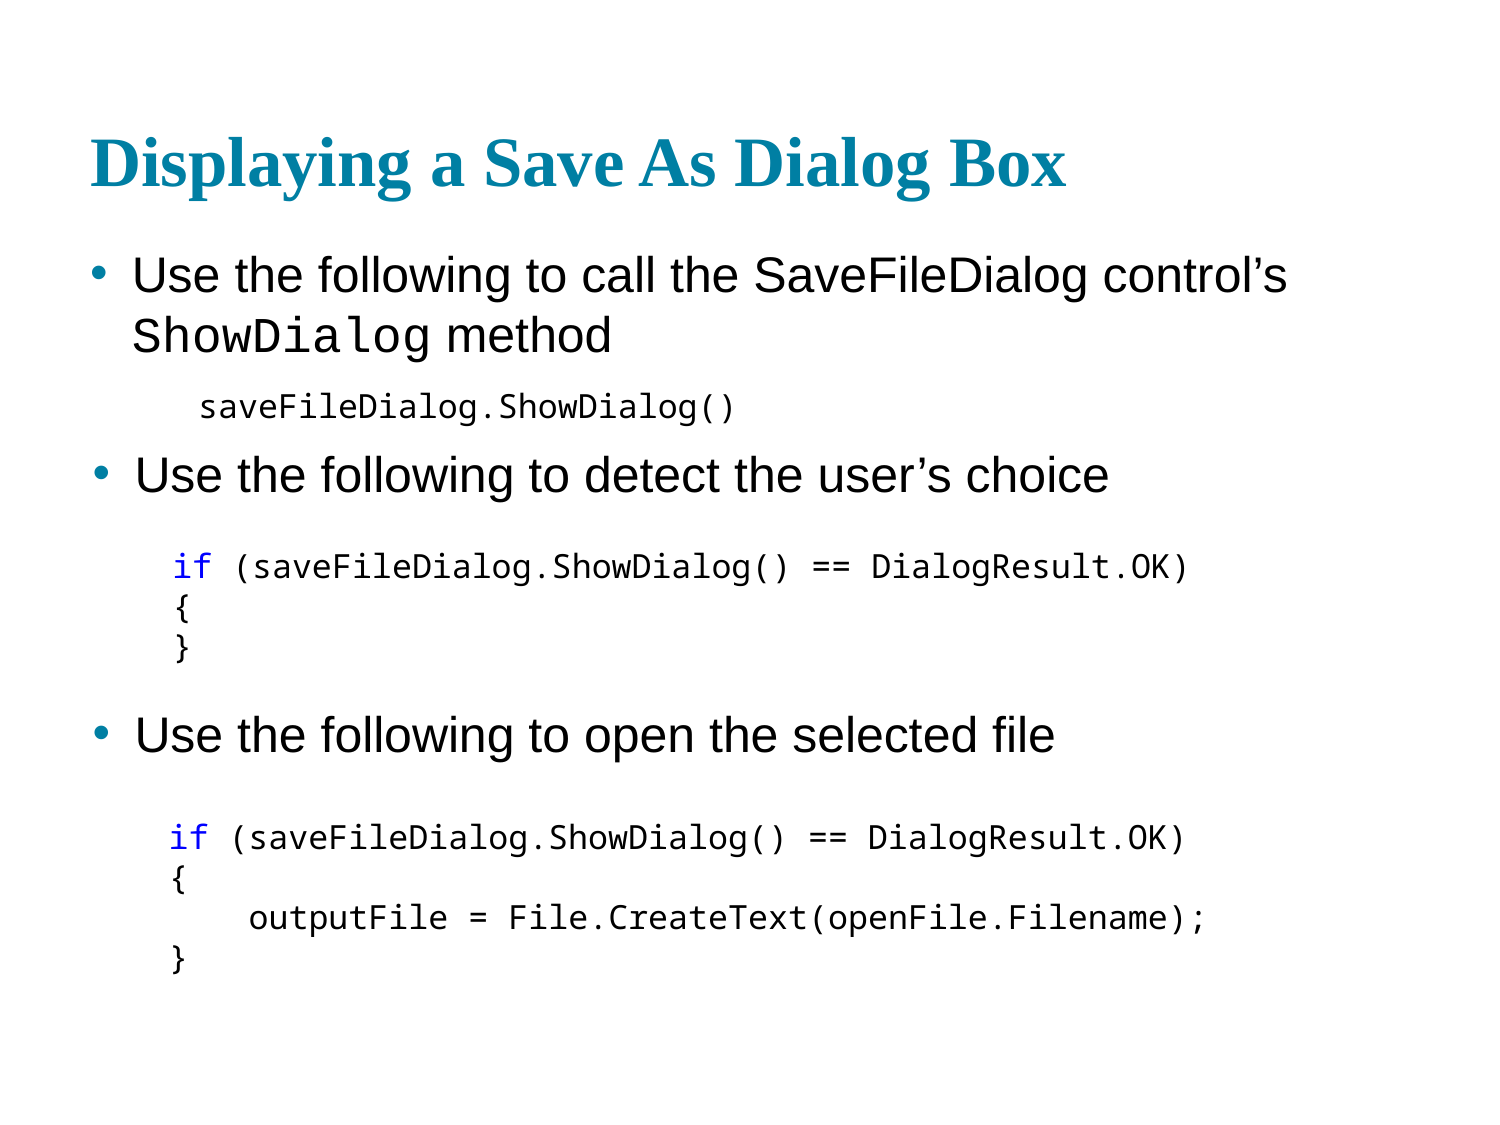

# Displaying a Save As Dialog Box
Use the following to call the SaveFileDialog control’s ShowDialog method
saveFileDialog.ShowDialog()
Use the following to detect the user’s choice
if (saveFileDialog.ShowDialog() == DialogResult.OK)
{
}
Use the following to open the selected file
if (saveFileDialog.ShowDialog() == DialogResult.OK)
{
    outputFile = File.CreateText(openFile.Filename);
}